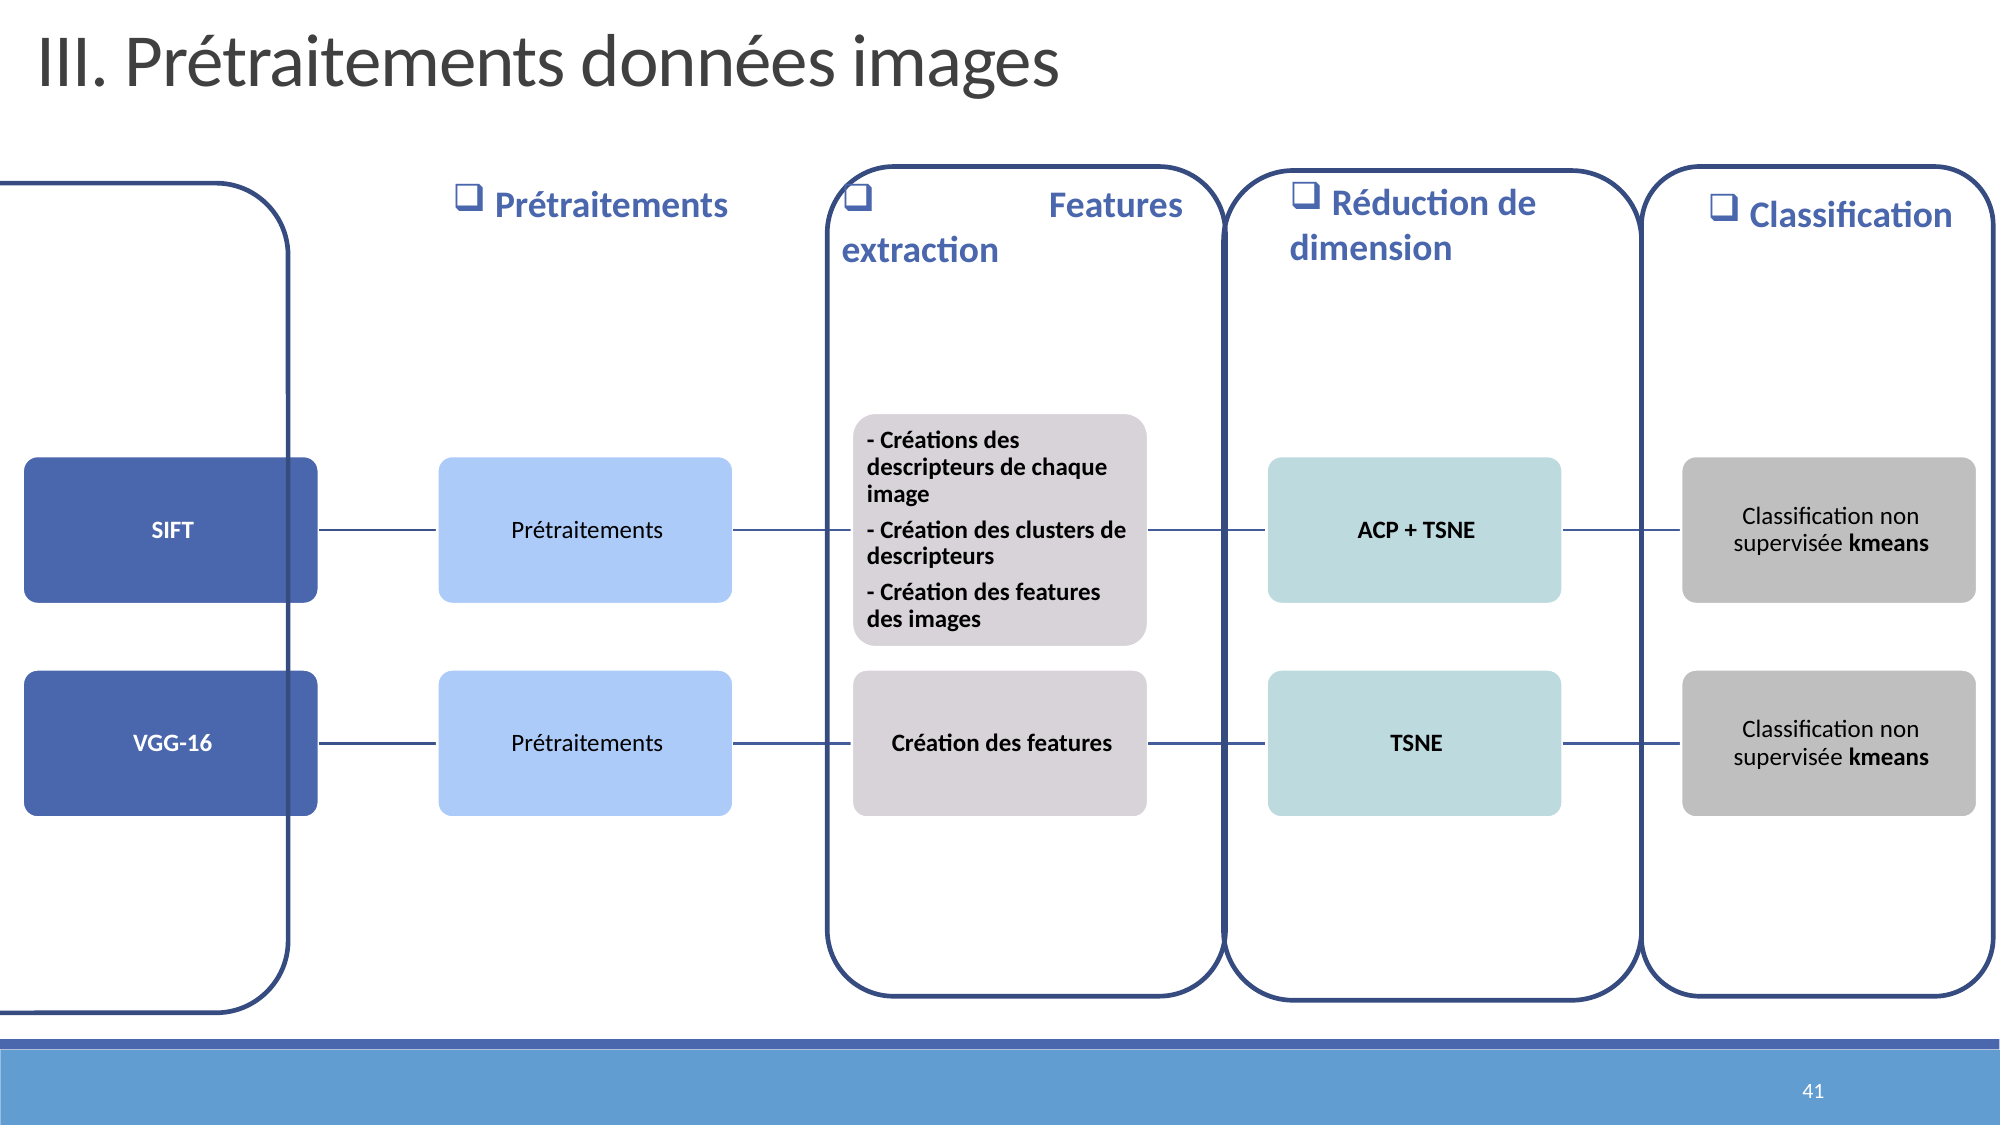

III. Prétraitements données images

 Réduction de dimension
SIFT

Prétraitements

- Créations des descripteurs de chaque image
- Création des clusters de descripteurs
- Création des features des images

ACP + TSNE

Classification non supervisée kmeans
VGG-16

Prétraitements

Création des features

TSNE

Classification non supervisée kmeans
 Prétraitements
 Features extraction
 Classification

41